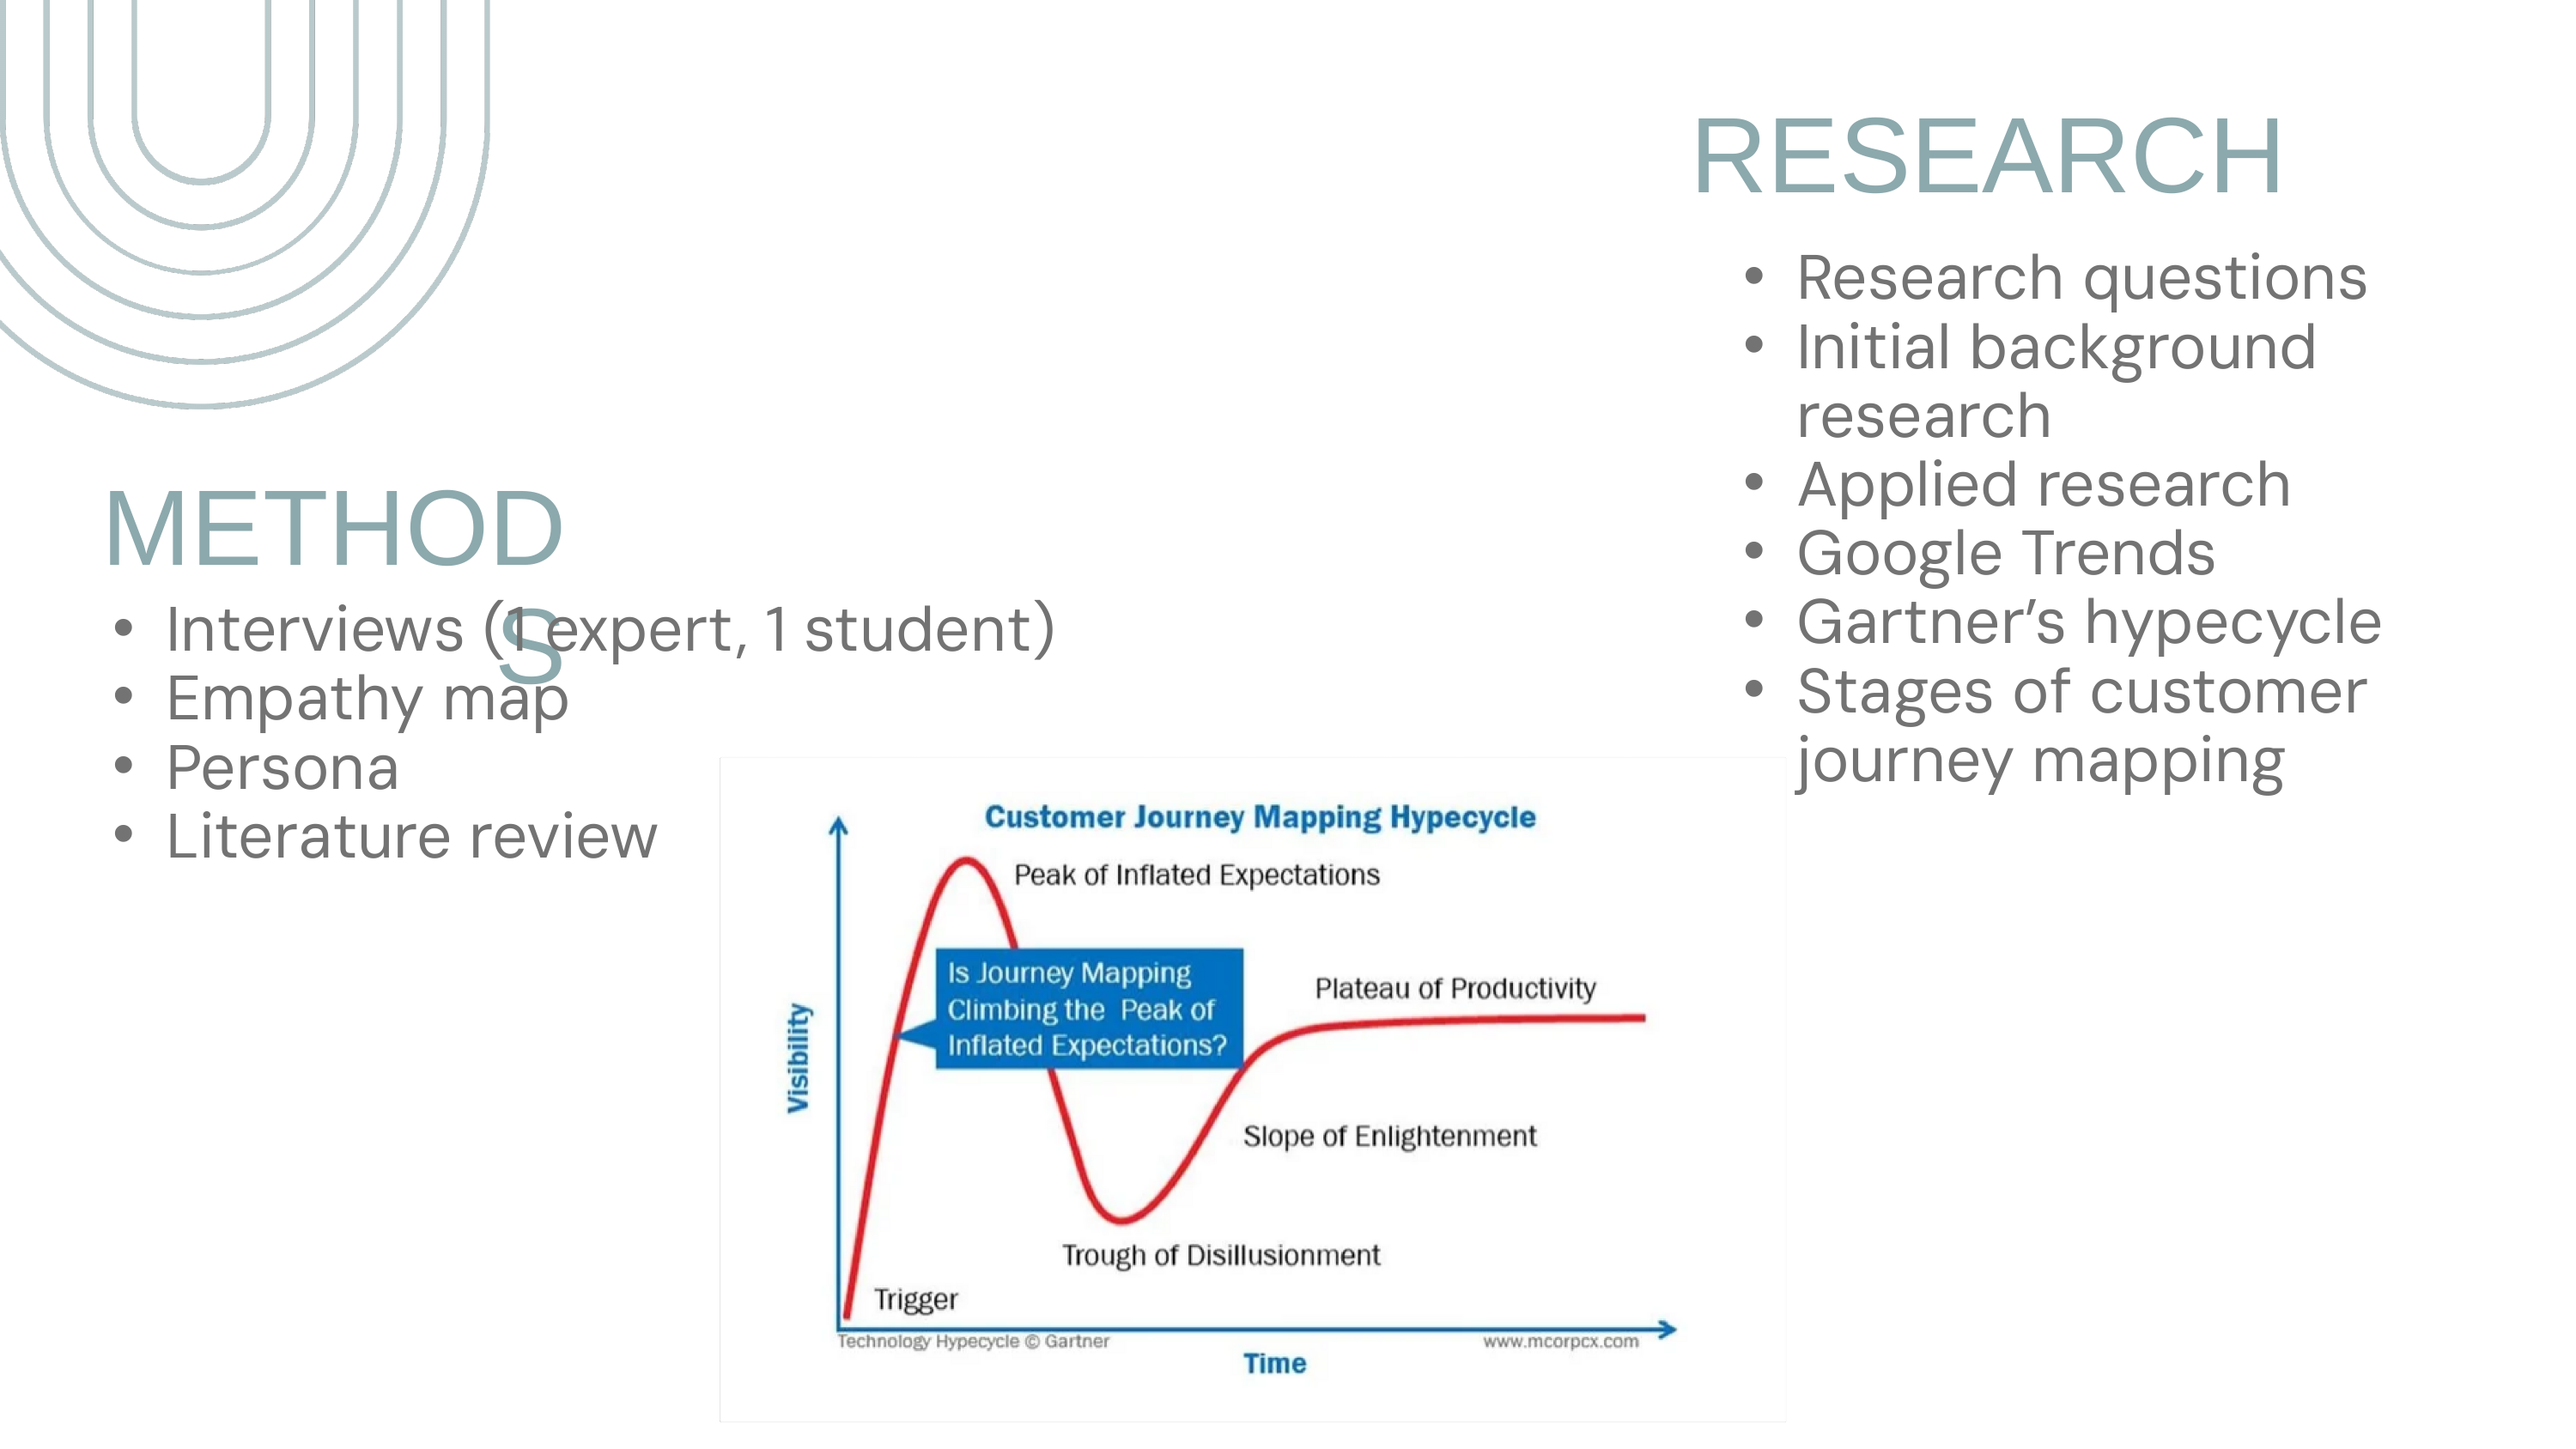

RESEARCH
Research questions
Initial background research
Applied research
Google Trends
Gartner’s hypecycle
Stages of customer journey mapping
METHODS
Interviews (1 expert, 1 student)
Empathy map
Persona
Literature review